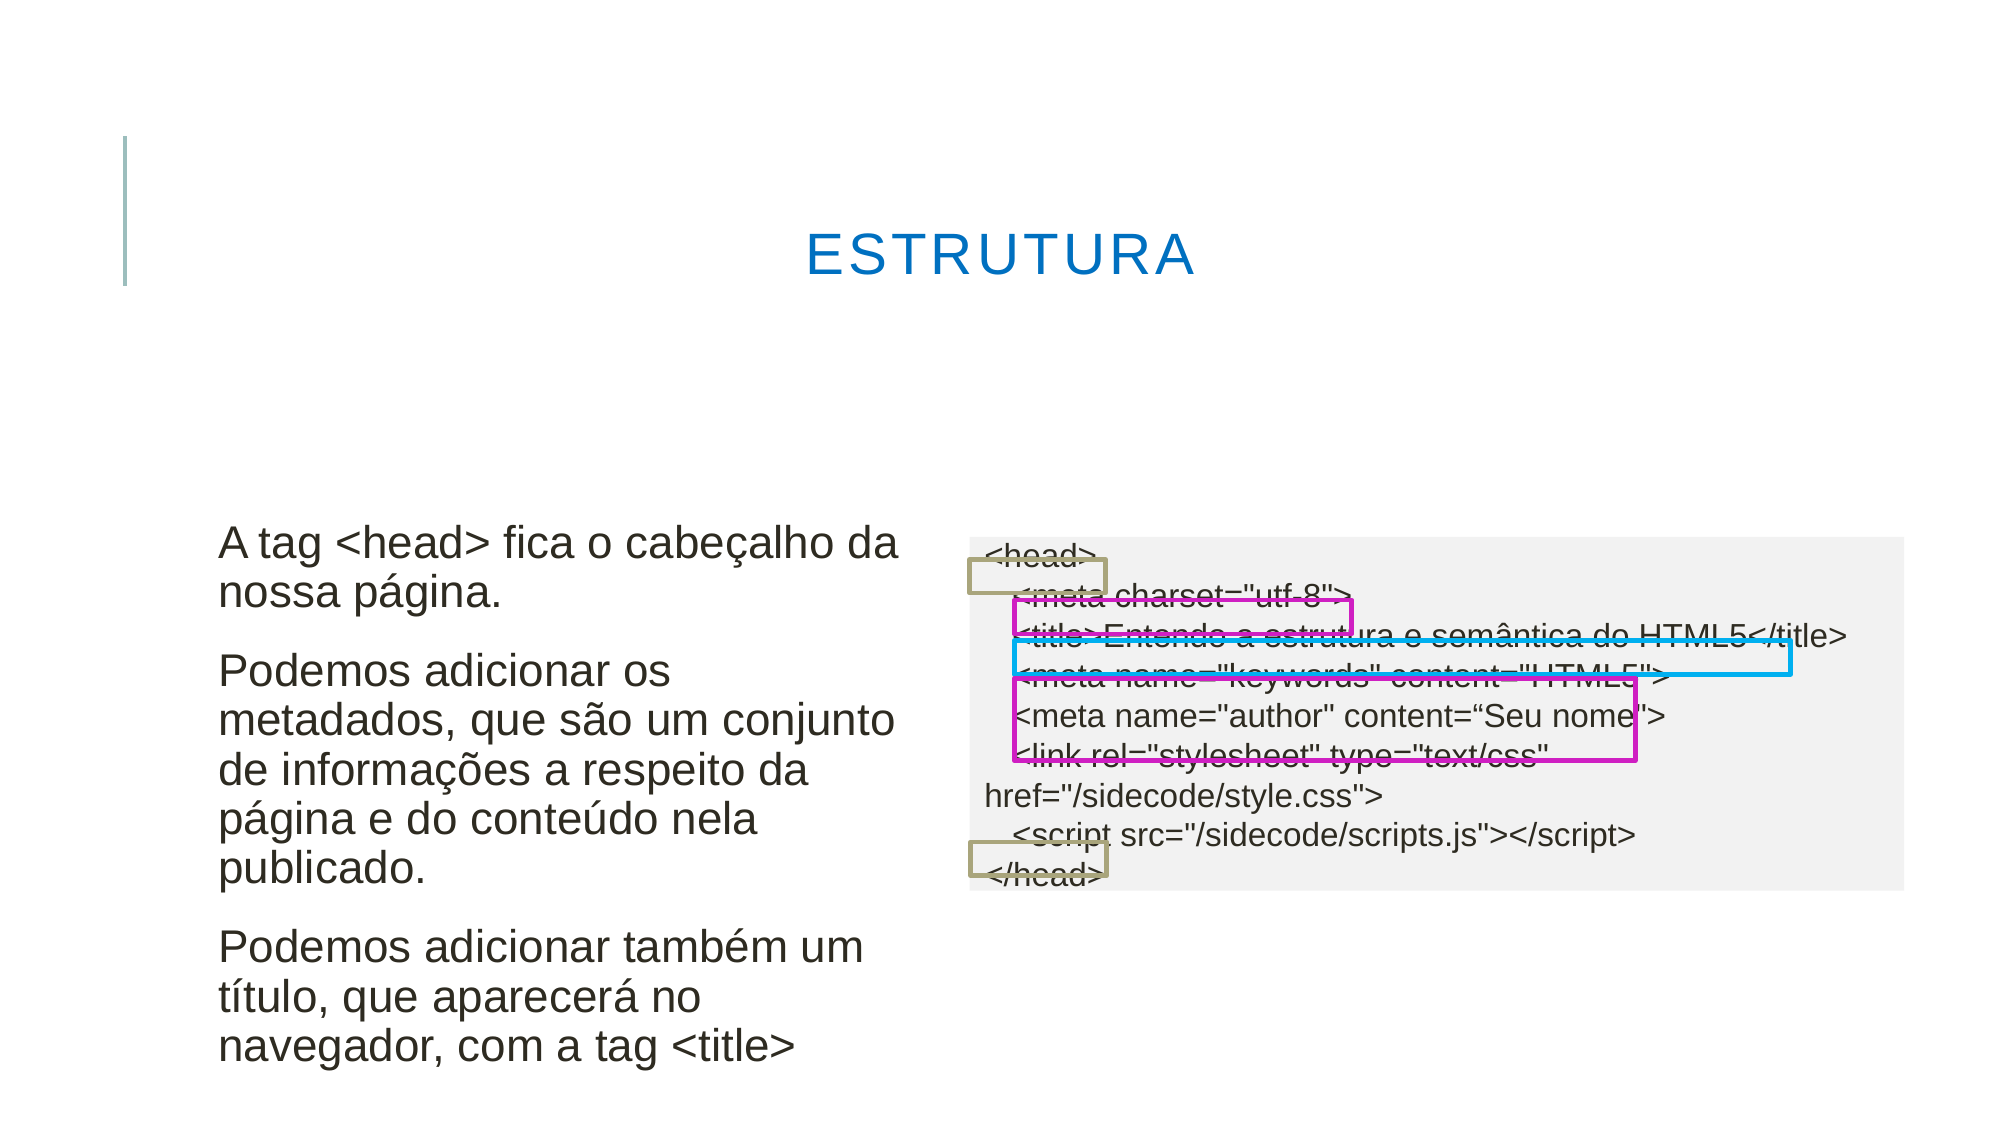

Estrutura
A tag <head> fica o cabeçalho da nossa página.
Podemos adicionar os metadados, que são um conjunto de informações a respeito da página e do conteúdo nela publicado.
Podemos adicionar também um título, que aparecerá no navegador, com a tag <title>
<head>
   <meta charset="utf-8">
   <title>Entendo a estrutura e semântica do HTML5</title>
   <meta name="keywords" content="HTML5">
   <meta name="author" content=“Seu nome">
   <link rel="stylesheet" type="text/css" href="/sidecode/style.css">
   <script src="/sidecode/scripts.js"></script>
</head>